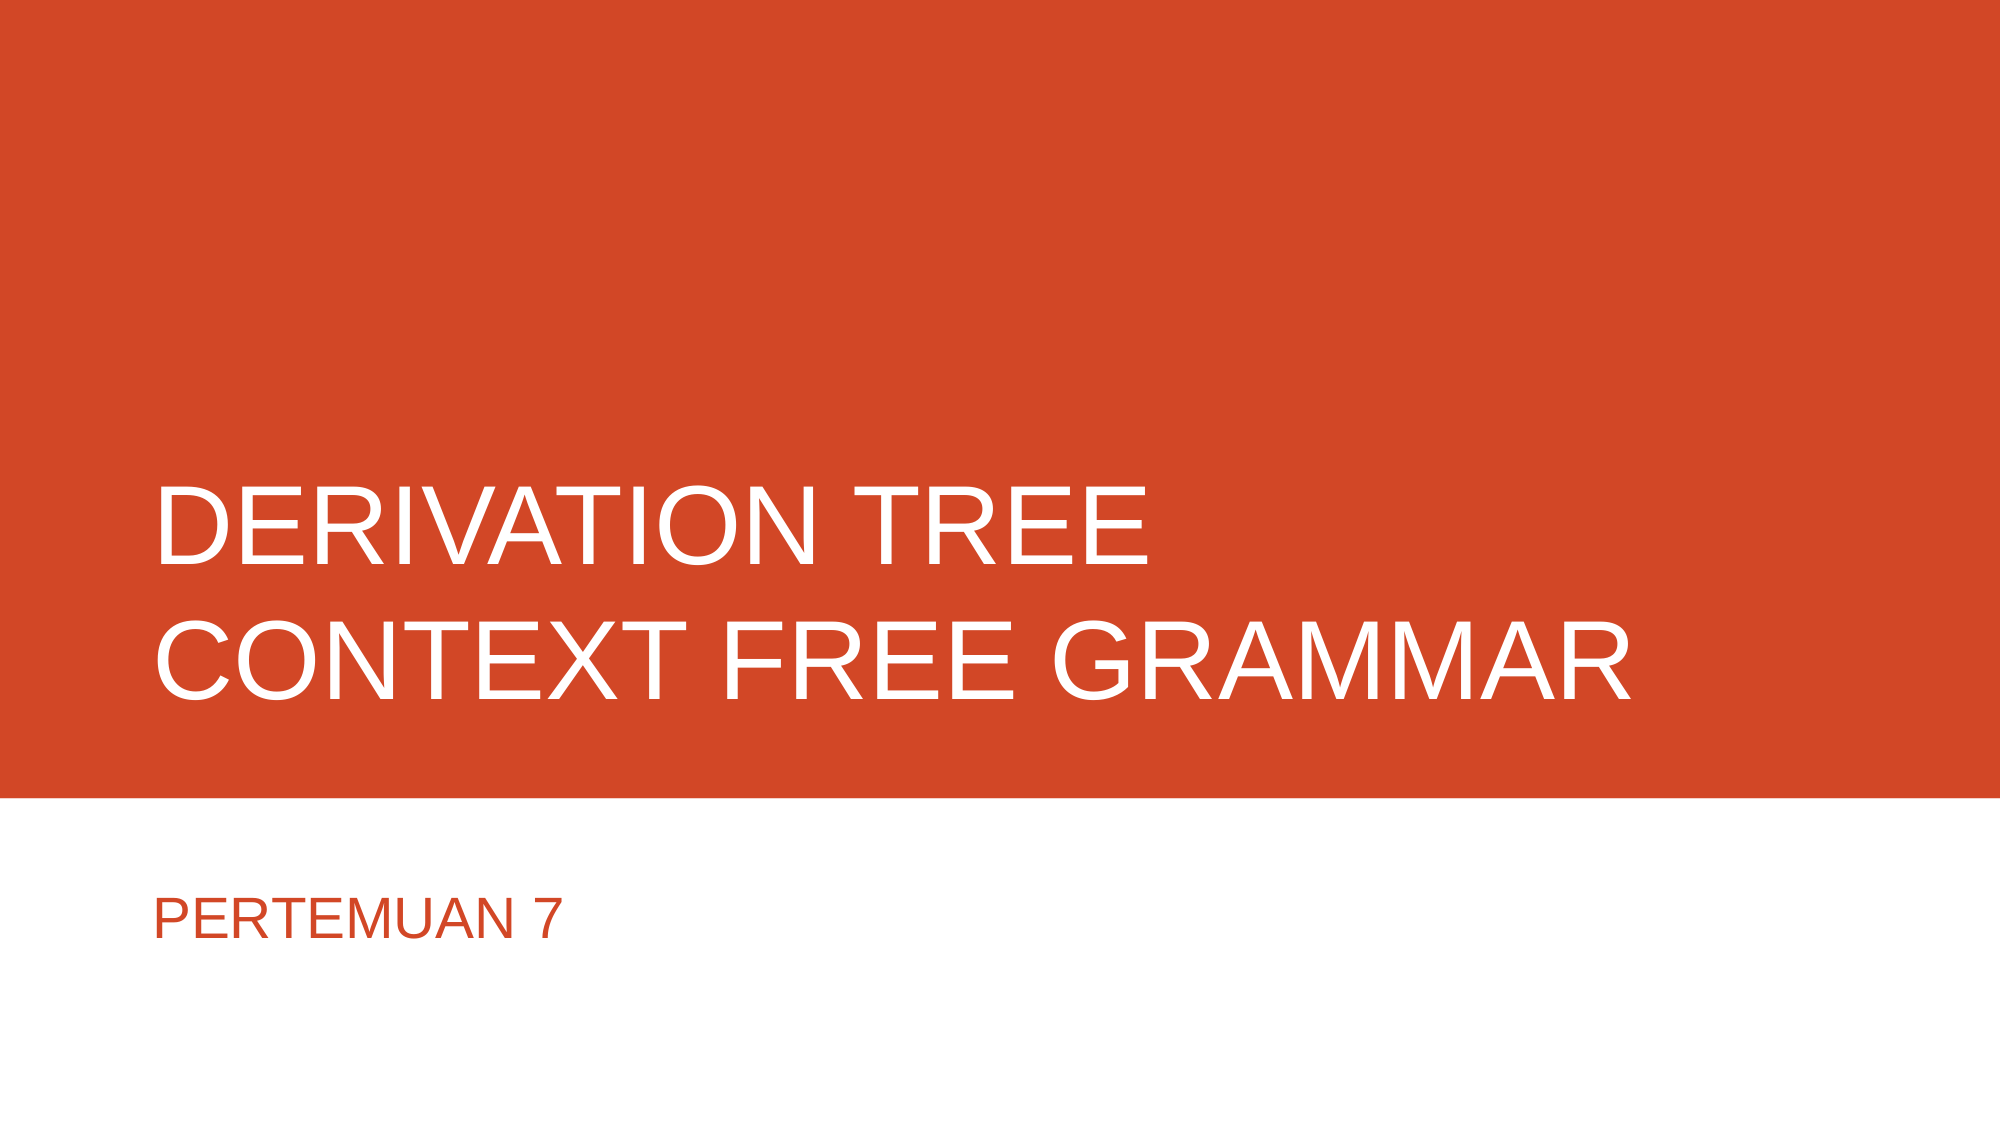

# DERIVATION TREE CONTEXT FREE GRAMMAR
PERTEMUAN 7